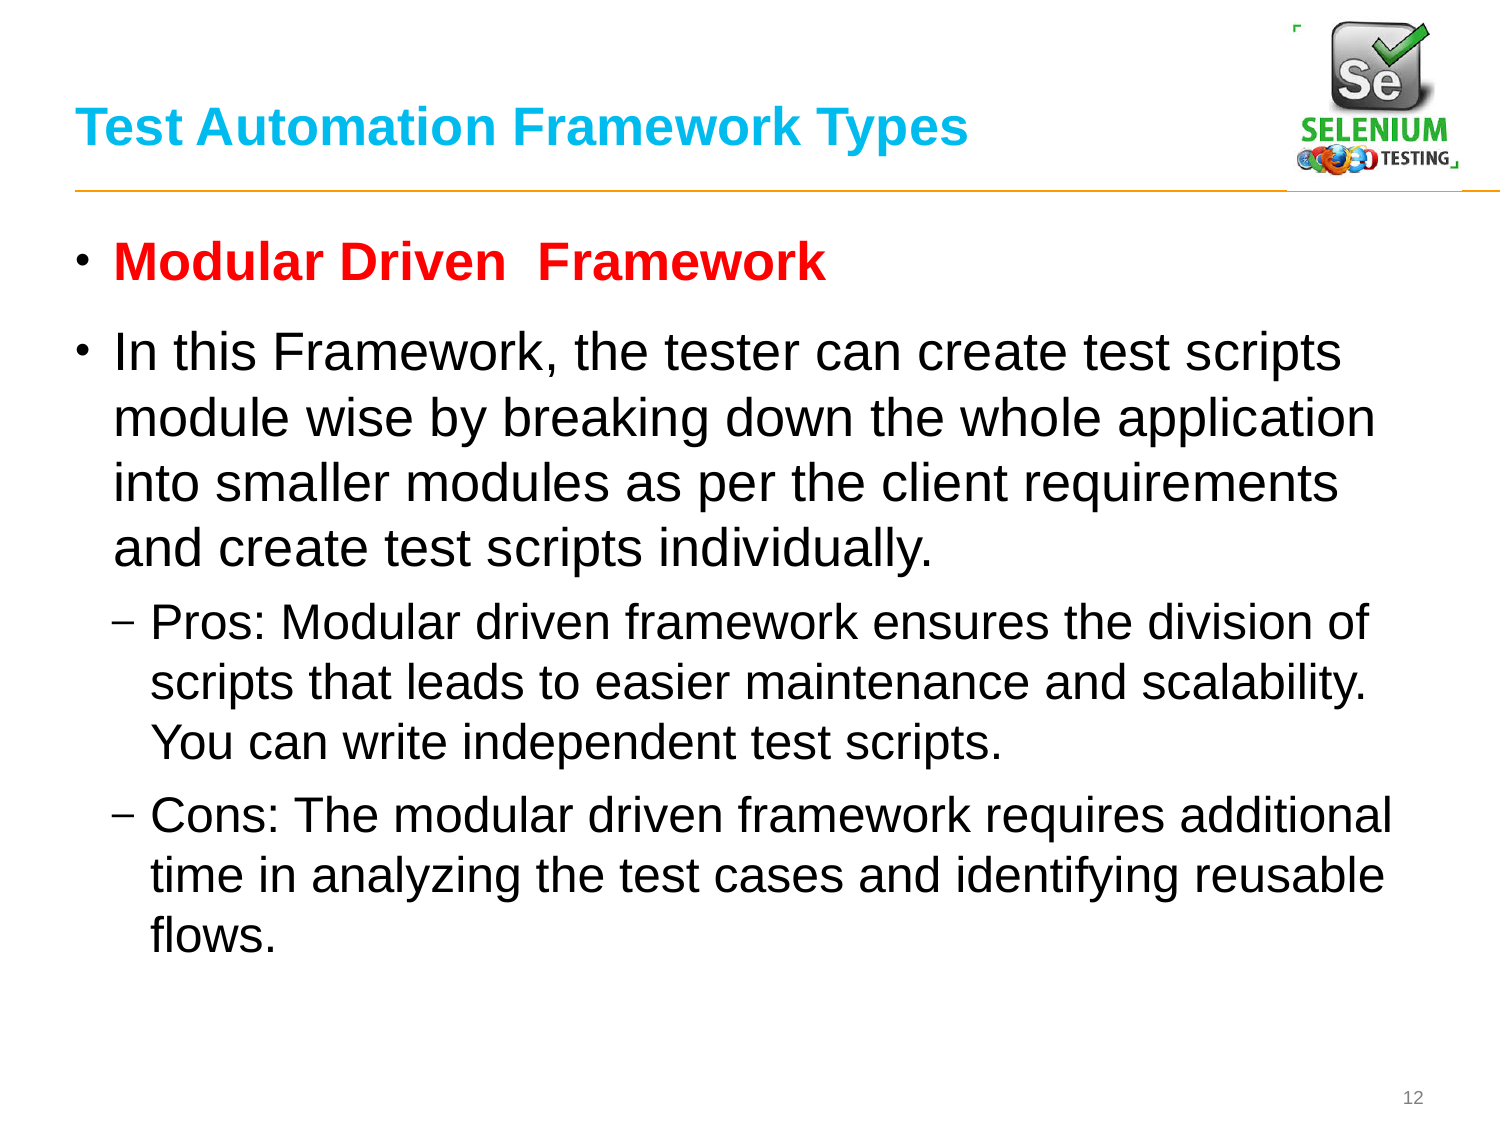

# Test Automation Framework Types
Modular Driven  Framework
In this Framework, the tester can create test scripts module wise by breaking down the whole application into smaller modules as per the client requirements and create test scripts individually.
Pros: Modular driven framework ensures the division of scripts that leads to easier maintenance and scalability. You can write independent test scripts.
Cons: The modular driven framework requires additional time in analyzing the test cases and identifying reusable flows.